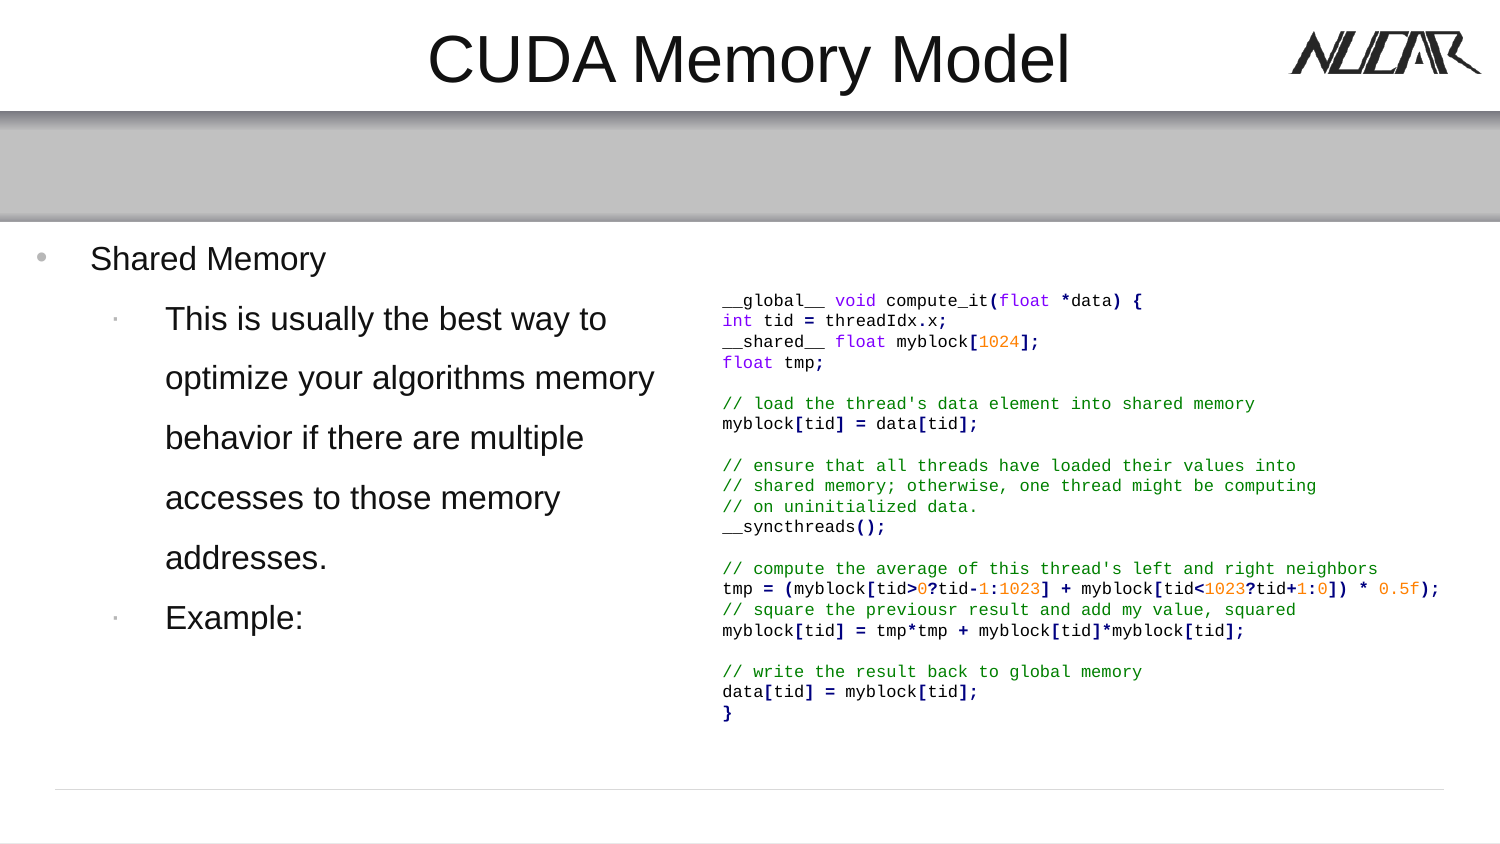

# CUDA Memory Model
Shared Memory
This is usually the best way to optimize your algorithms memory behavior if there are multiple accesses to those memory addresses.
Example:

__global__ void compute_it(float *data) {
int tid = threadIdx.x;
__shared__ float myblock[1024];
float tmp;

// load the thread's data element into shared memory
myblock[tid] = data[tid];

// ensure that all threads have loaded their values into
// shared memory; otherwise, one thread might be computing
// on uninitialized data.
__syncthreads();

// compute the average of this thread's left and right neighbors
tmp = (myblock[tid>0?tid-1:1023] + myblock[tid<1023?tid+1:0]) * 0.5f);
// square the previousr result and add my value, squared
myblock[tid] = tmp*tmp + myblock[tid]*myblock[tid];

// write the result back to global memory
data[tid] = myblock[tid];
}